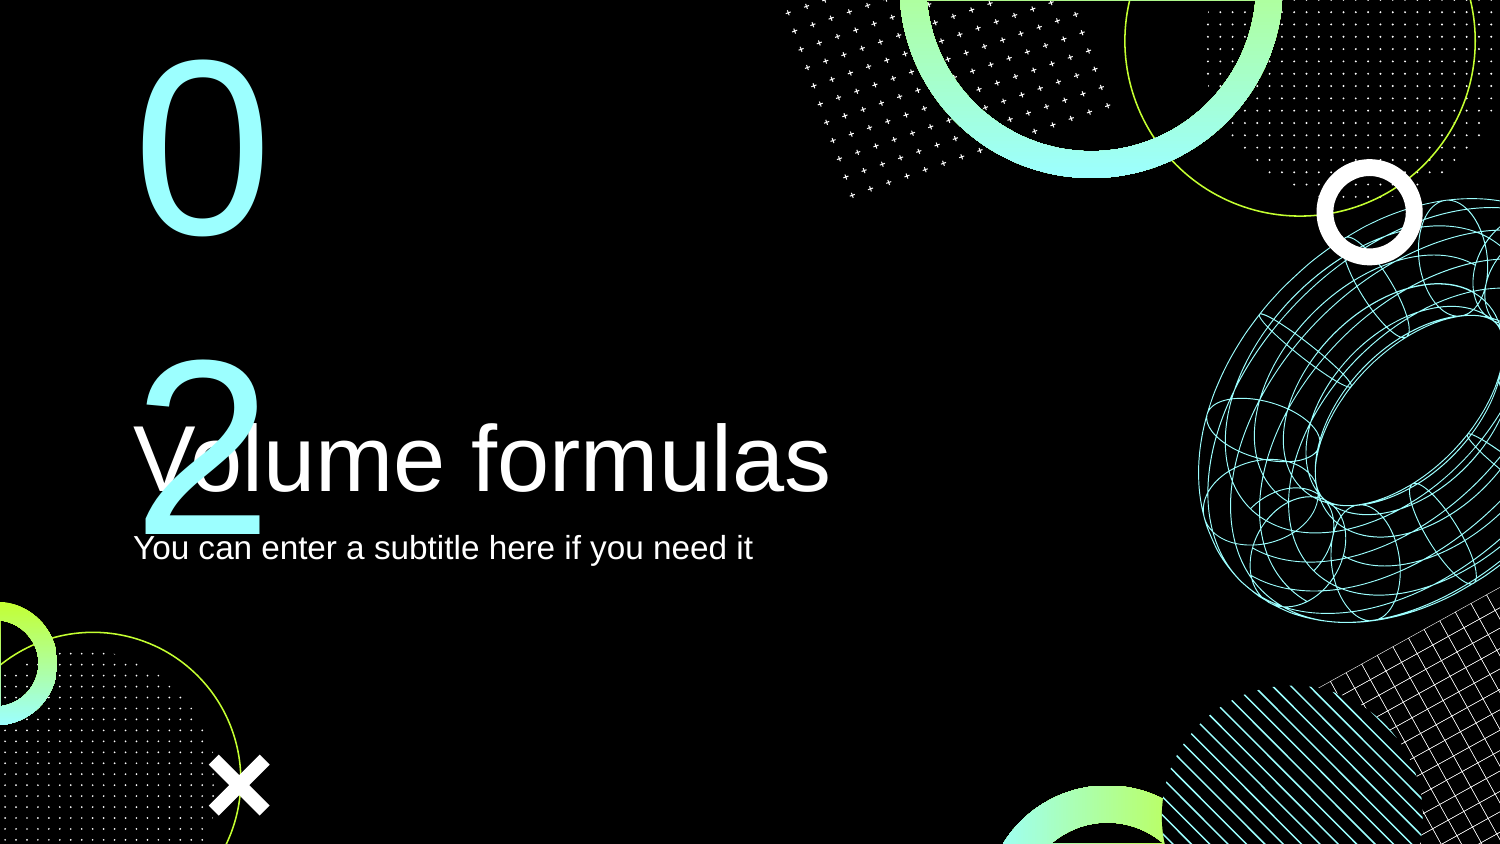

02
# Volume formulas
You can enter a subtitle here if you need it